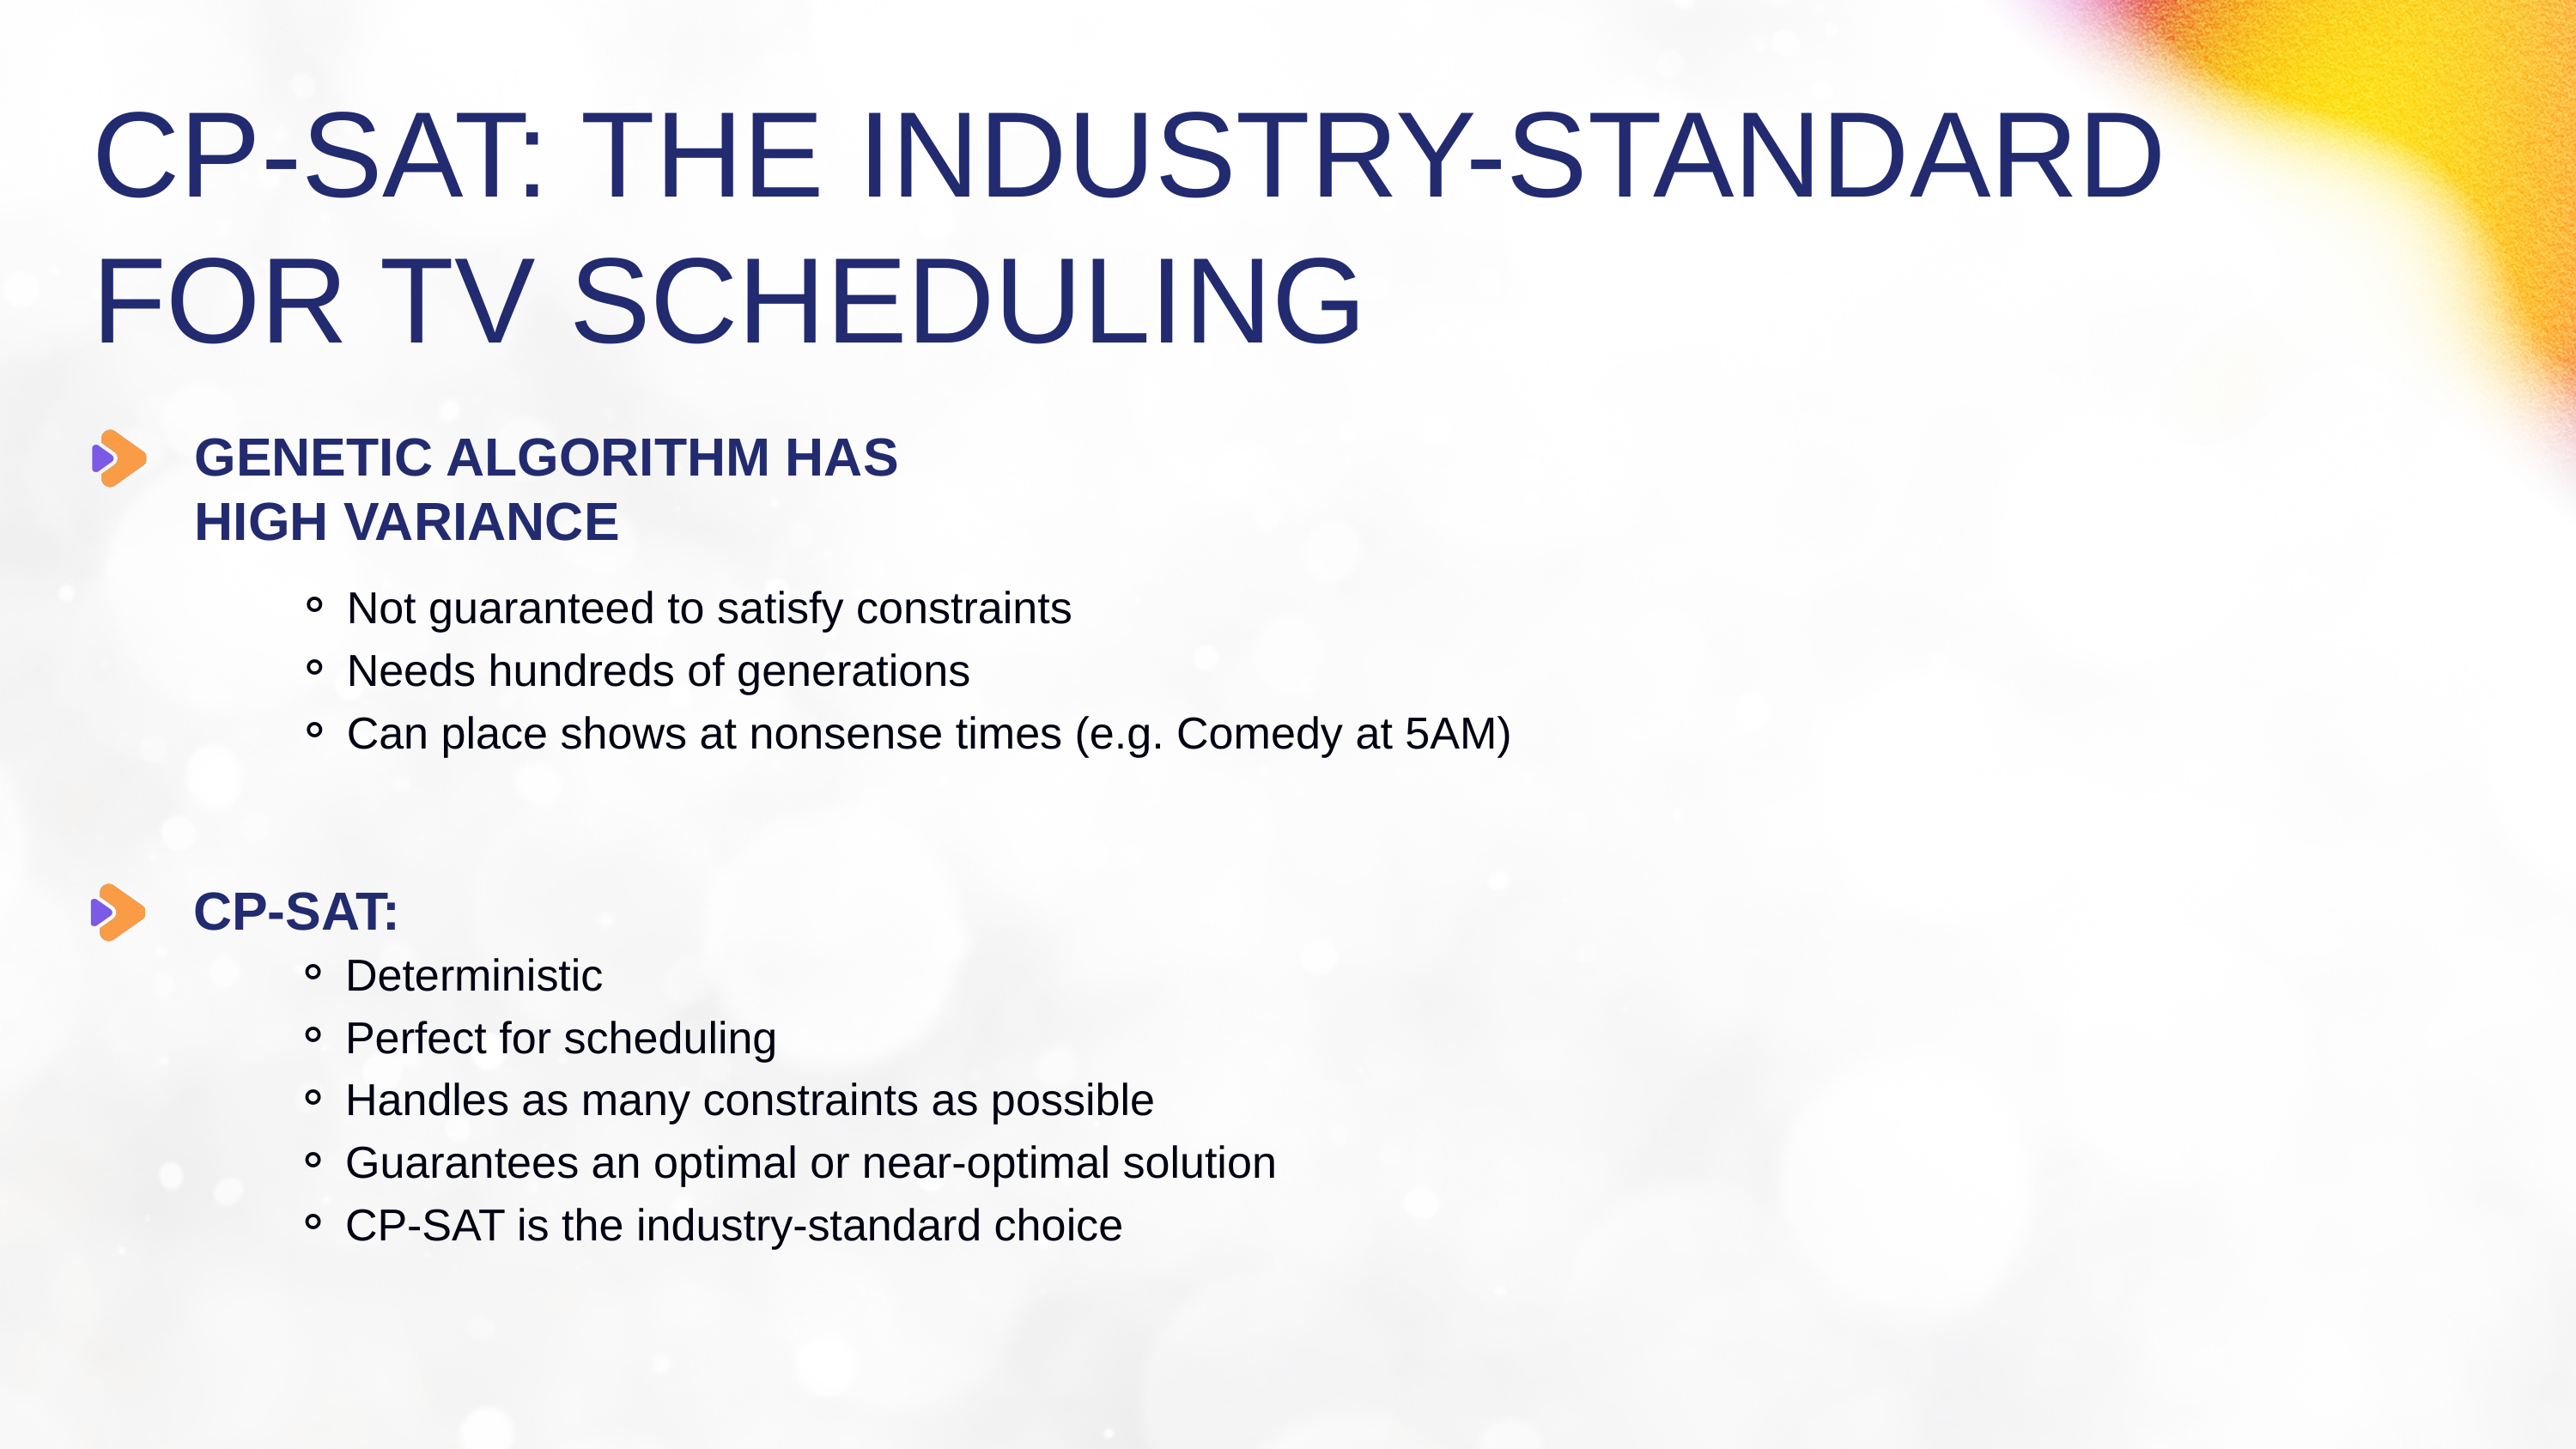

CP-SAT: THE INDUSTRY-STANDARD FOR TV SCHEDULING
GENETIC ALGORITHM HAS HIGH VARIANCE

Not guaranteed to satisfy constraints
Needs hundreds of generations
Can place shows at nonsense times (e.g. Comedy at 5AM)

CP-SAT:

Deterministic
Perfect for scheduling
Handles as many constraints as possible
Guarantees an optimal or near-optimal solution
CP-SAT is the industry-standard choice